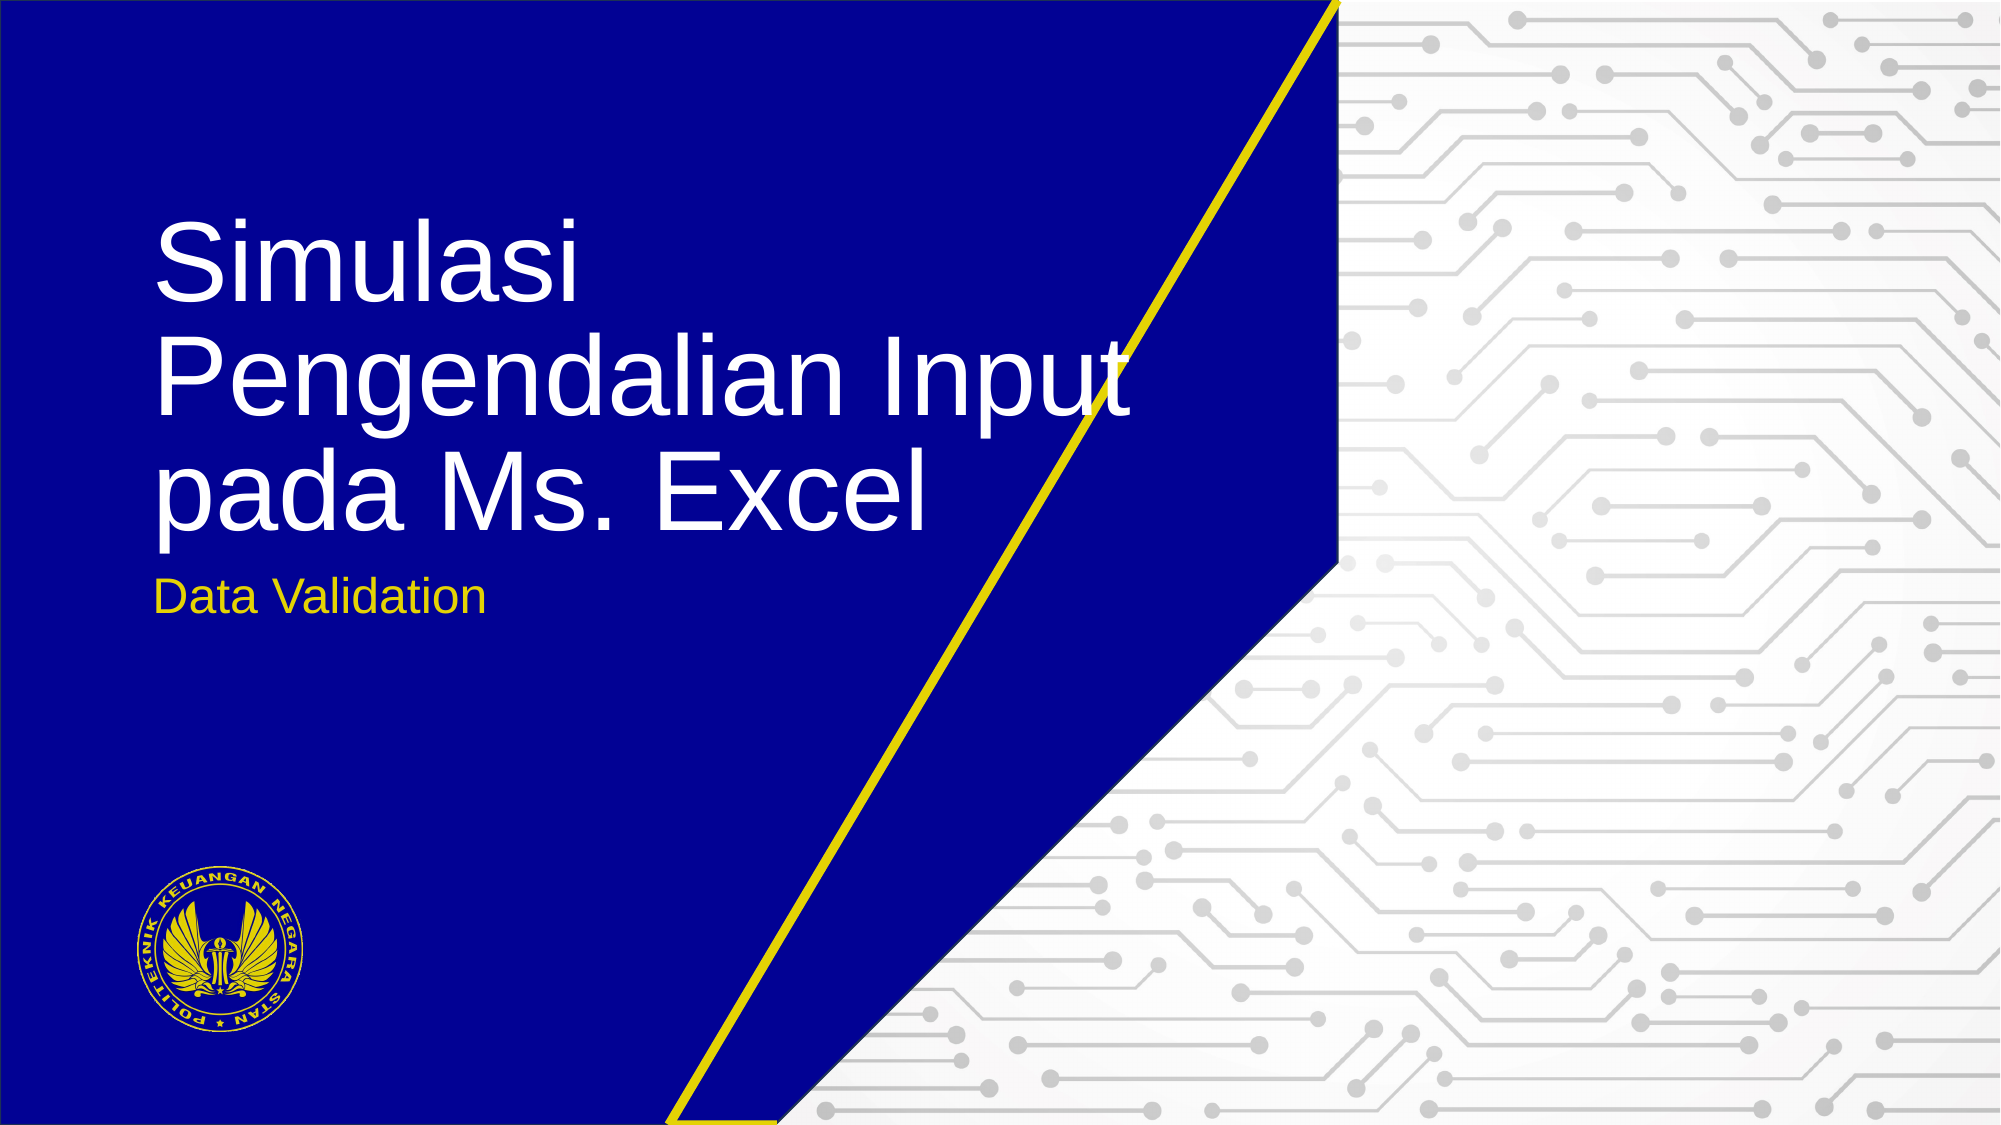

# Simulasi Pengendalian Input pada Ms. Excel
Data Validation